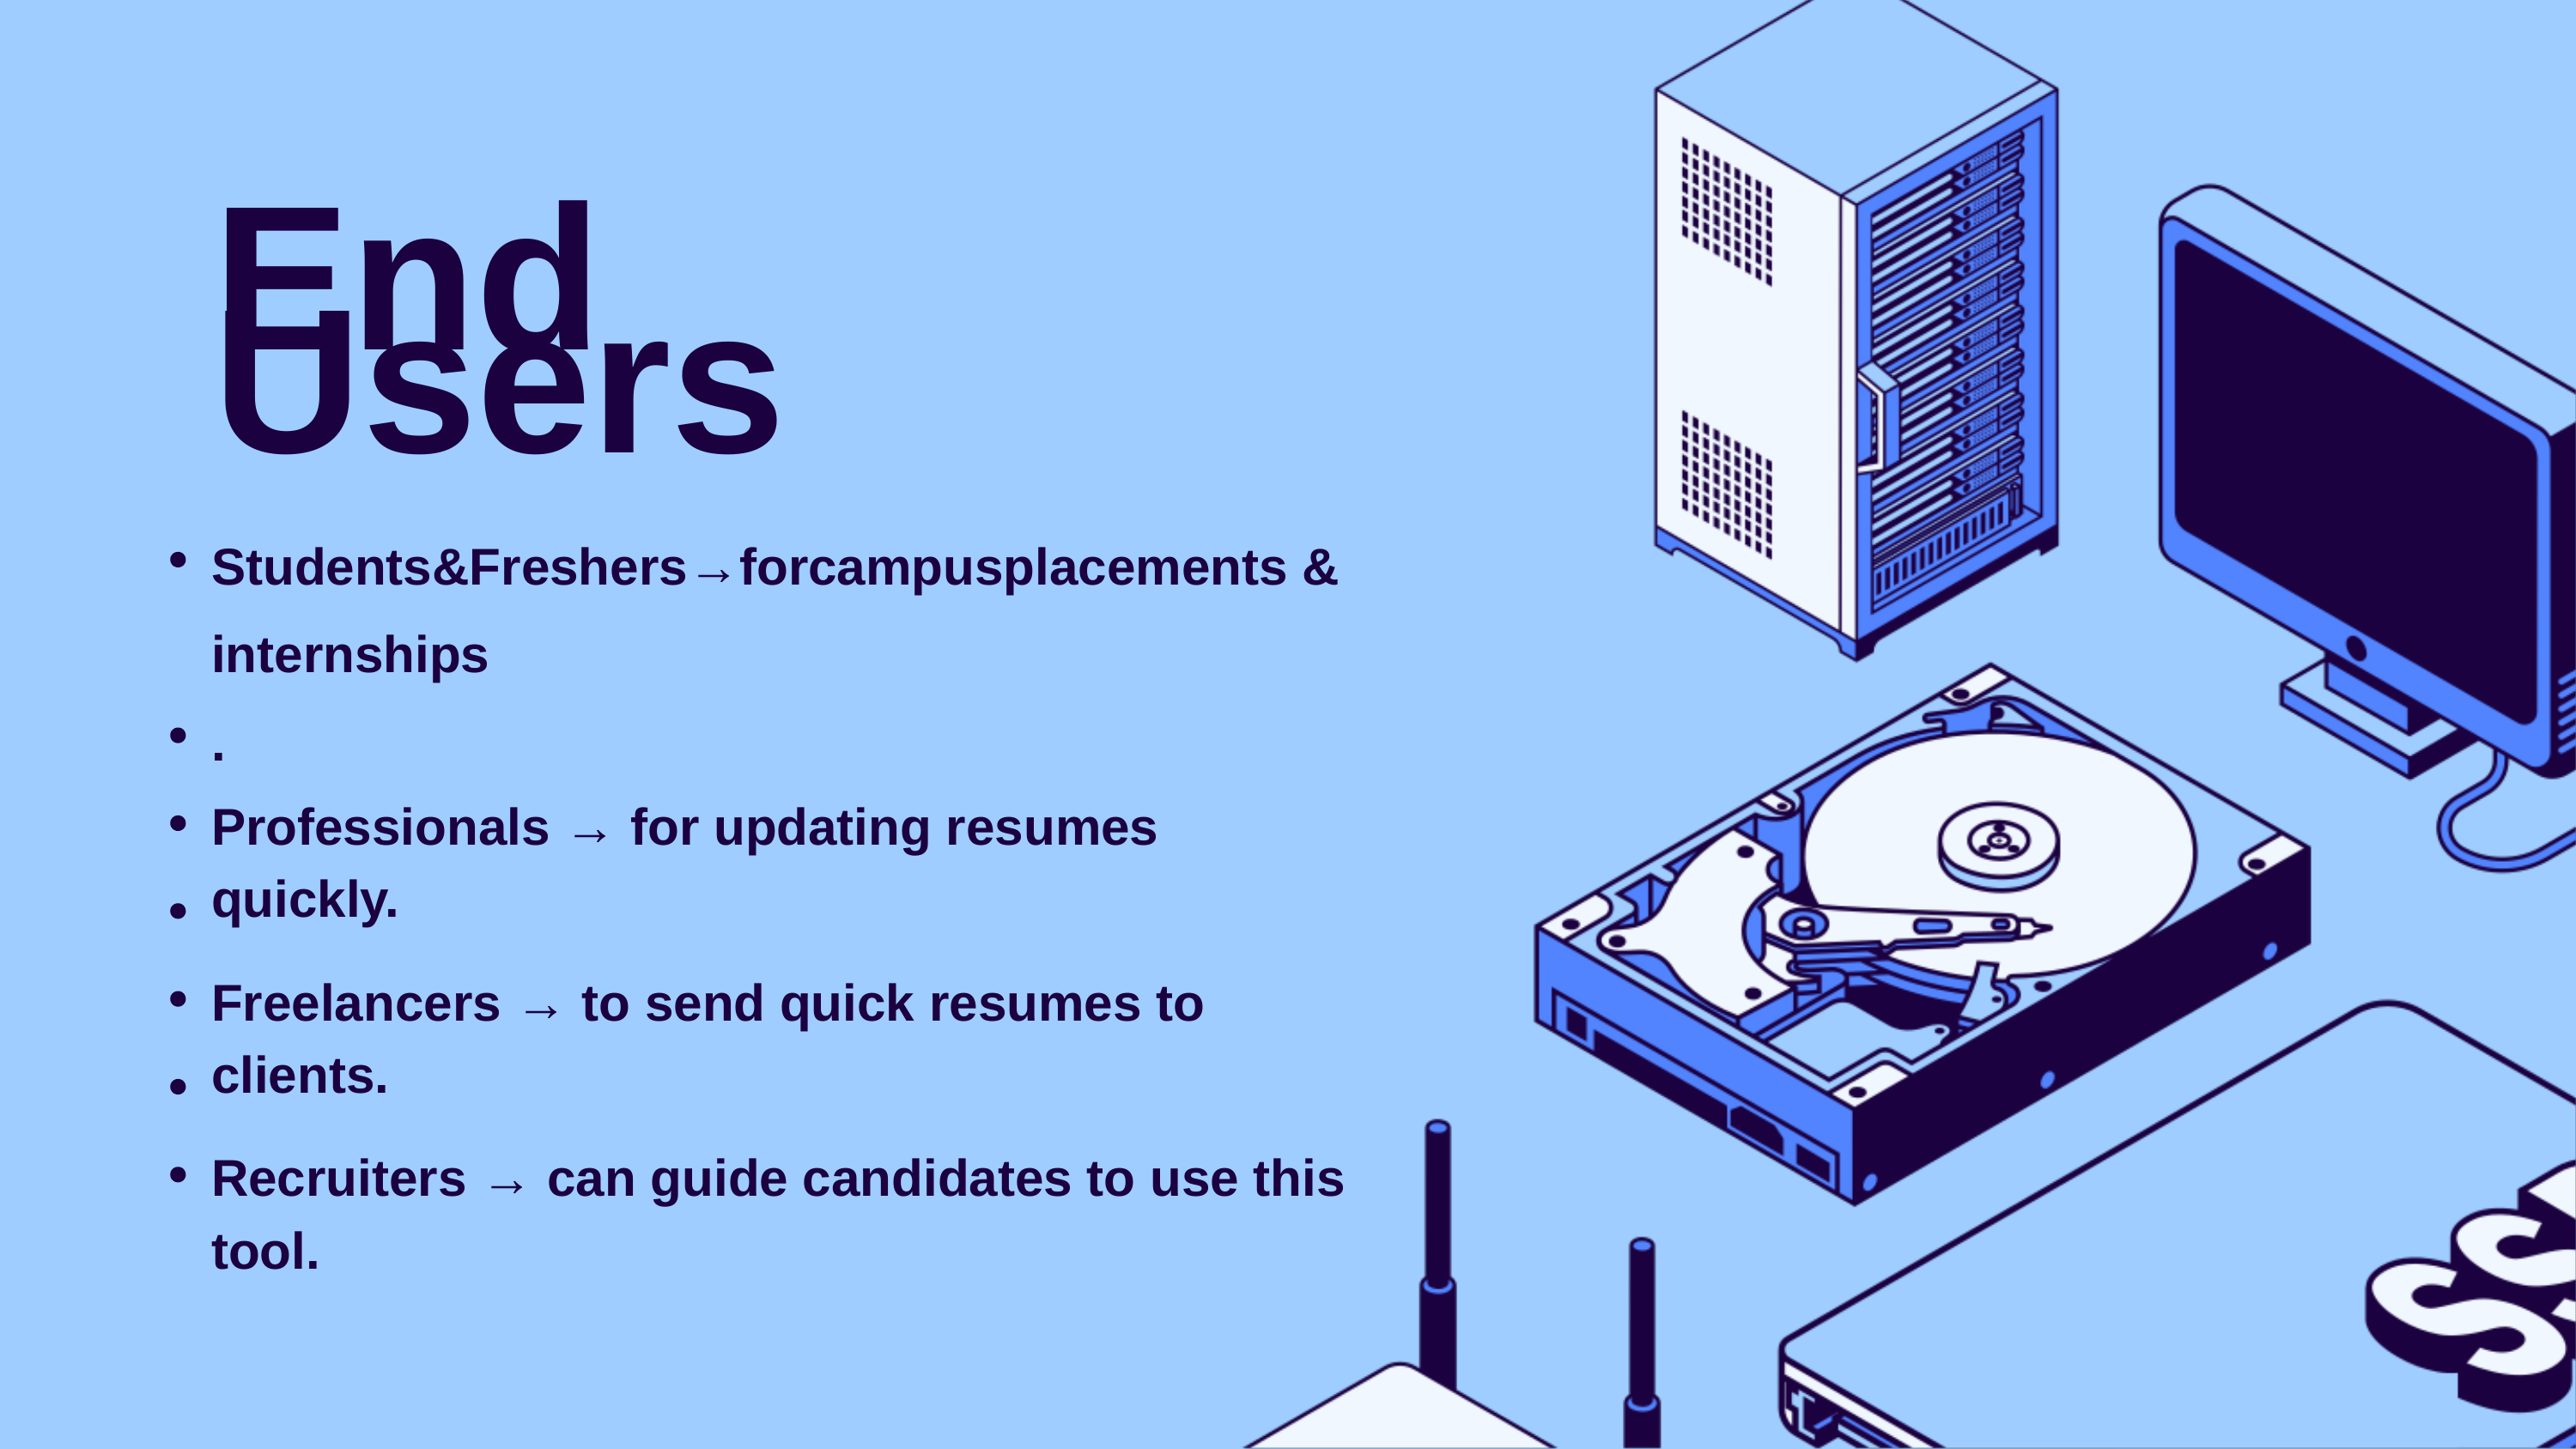

End Users

Students&Freshers→forcampusplacements &

internships.

Professionals → for updating resumes quickly.

Freelancers → to send quick resumes to clients.

Recruiters → can guide candidates to use this tool.